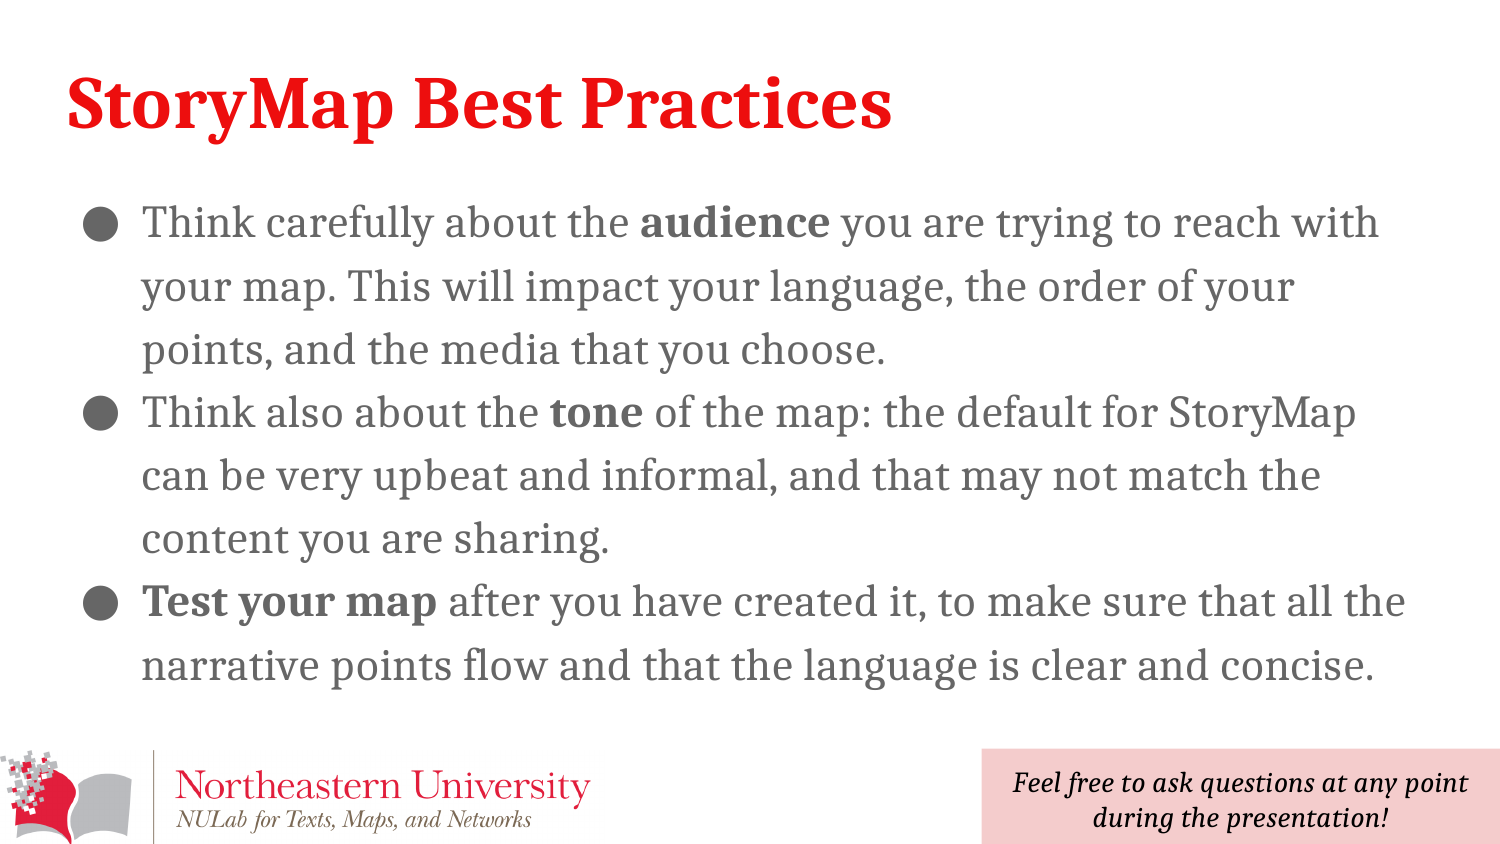

# StoryMap Best Practices
Think carefully about the audience you are trying to reach with your map. This will impact your language, the order of your points, and the media that you choose.
Think also about the tone of the map: the default for StoryMap can be very upbeat and informal, and that may not match the content you are sharing.
Test your map after you have created it, to make sure that all the narrative points flow and that the language is clear and concise.